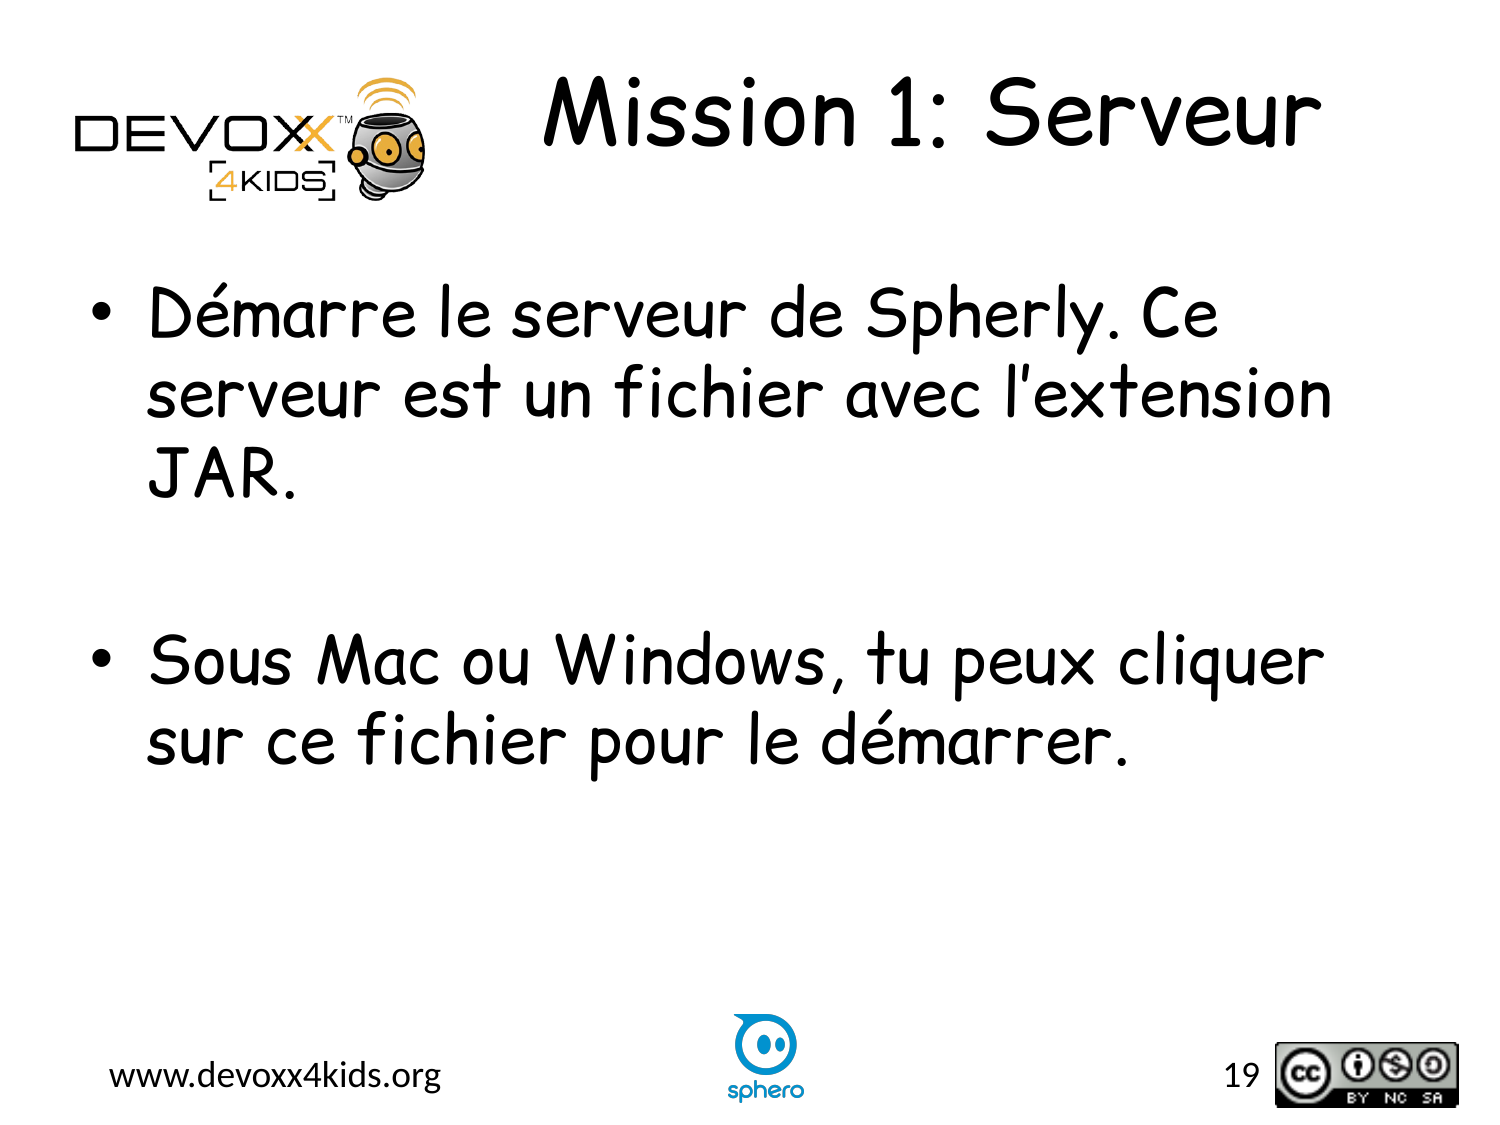

# Mission 1: Serveur
Démarre le serveur de Spherly. Ce serveur est un fichier avec l’extension JAR.

Sous Mac ou Windows, tu peux cliquer sur ce fichier pour le démarrer.
19